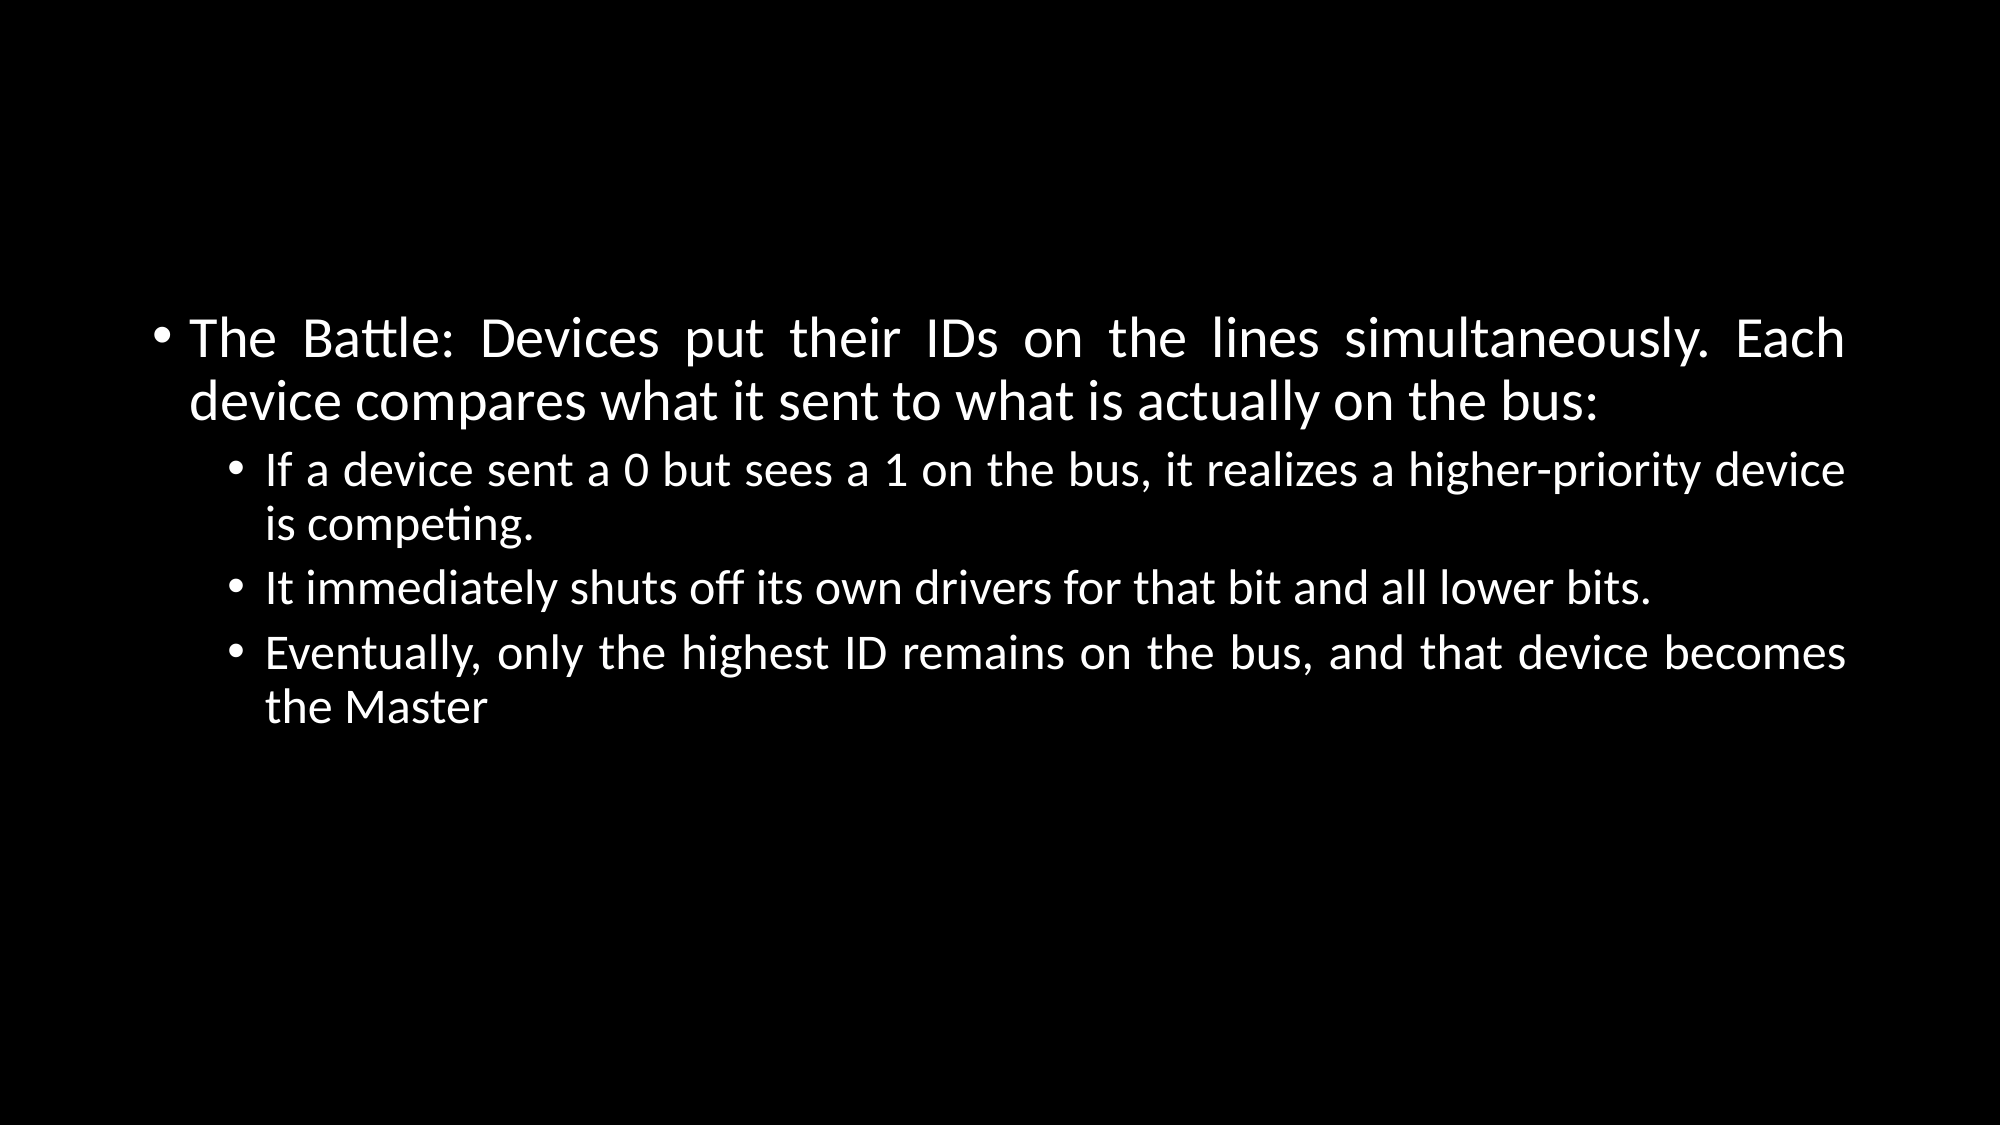

#
The Battle: Devices put their IDs on the lines simultaneously. Each device compares what it sent to what is actually on the bus:
If a device sent a 0 but sees a 1 on the bus, it realizes a higher-priority device is competing.
It immediately shuts off its own drivers for that bit and all lower bits.
Eventually, only the highest ID remains on the bus, and that device becomes the Master